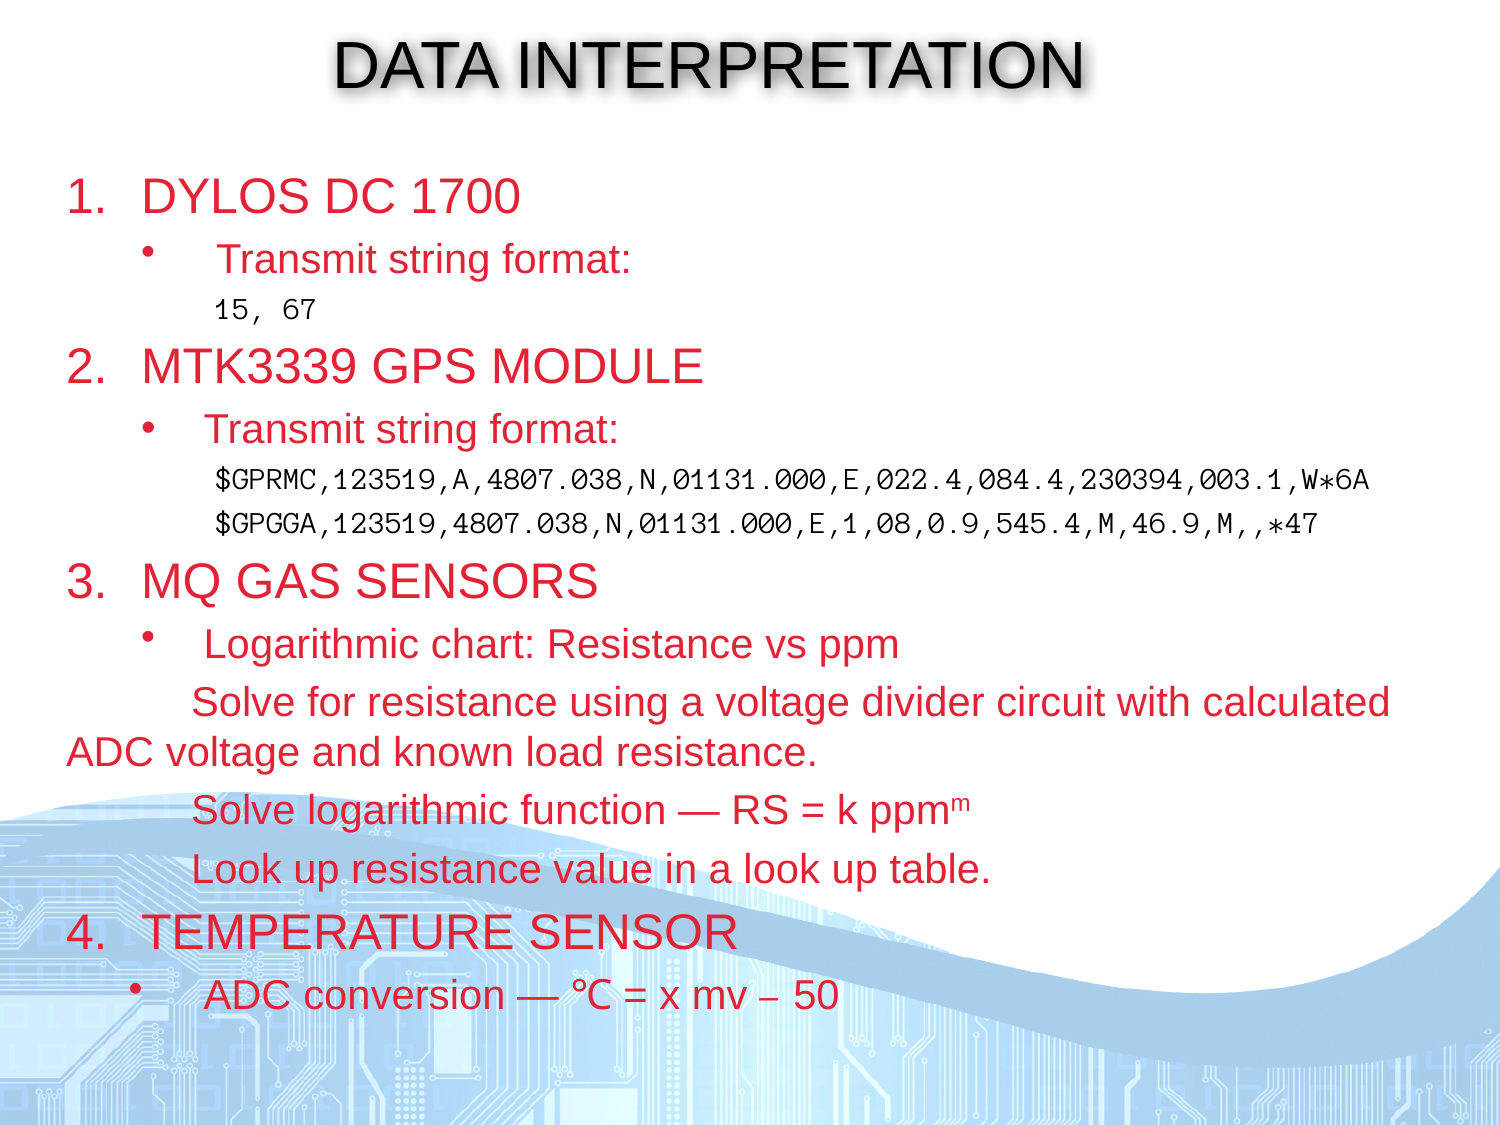

# data interpretation
Dylos dc 1700
Transmit string format:
15, 67
MTK3339 GPS Module
Transmit string format:
$GPRMC,123519,A,4807.038,N,01131.000,E,022.4,084.4,230394,003.1,W*6A
$GPGGA,123519,4807.038,N,01131.000,E,1,08,0.9,545.4,M,46.9,M,,*47
MQ Gas sensors
Logarithmic chart: Resistance vs ppm
Solve for resistance using a voltage divider circuit with calculated ADC voltage and known load resistance.
Solve logarithmic function — RS = k ppmm
Look up resistance value in a look up table.
Temperature sensor
ADC conversion — ℃ = x mv - 50